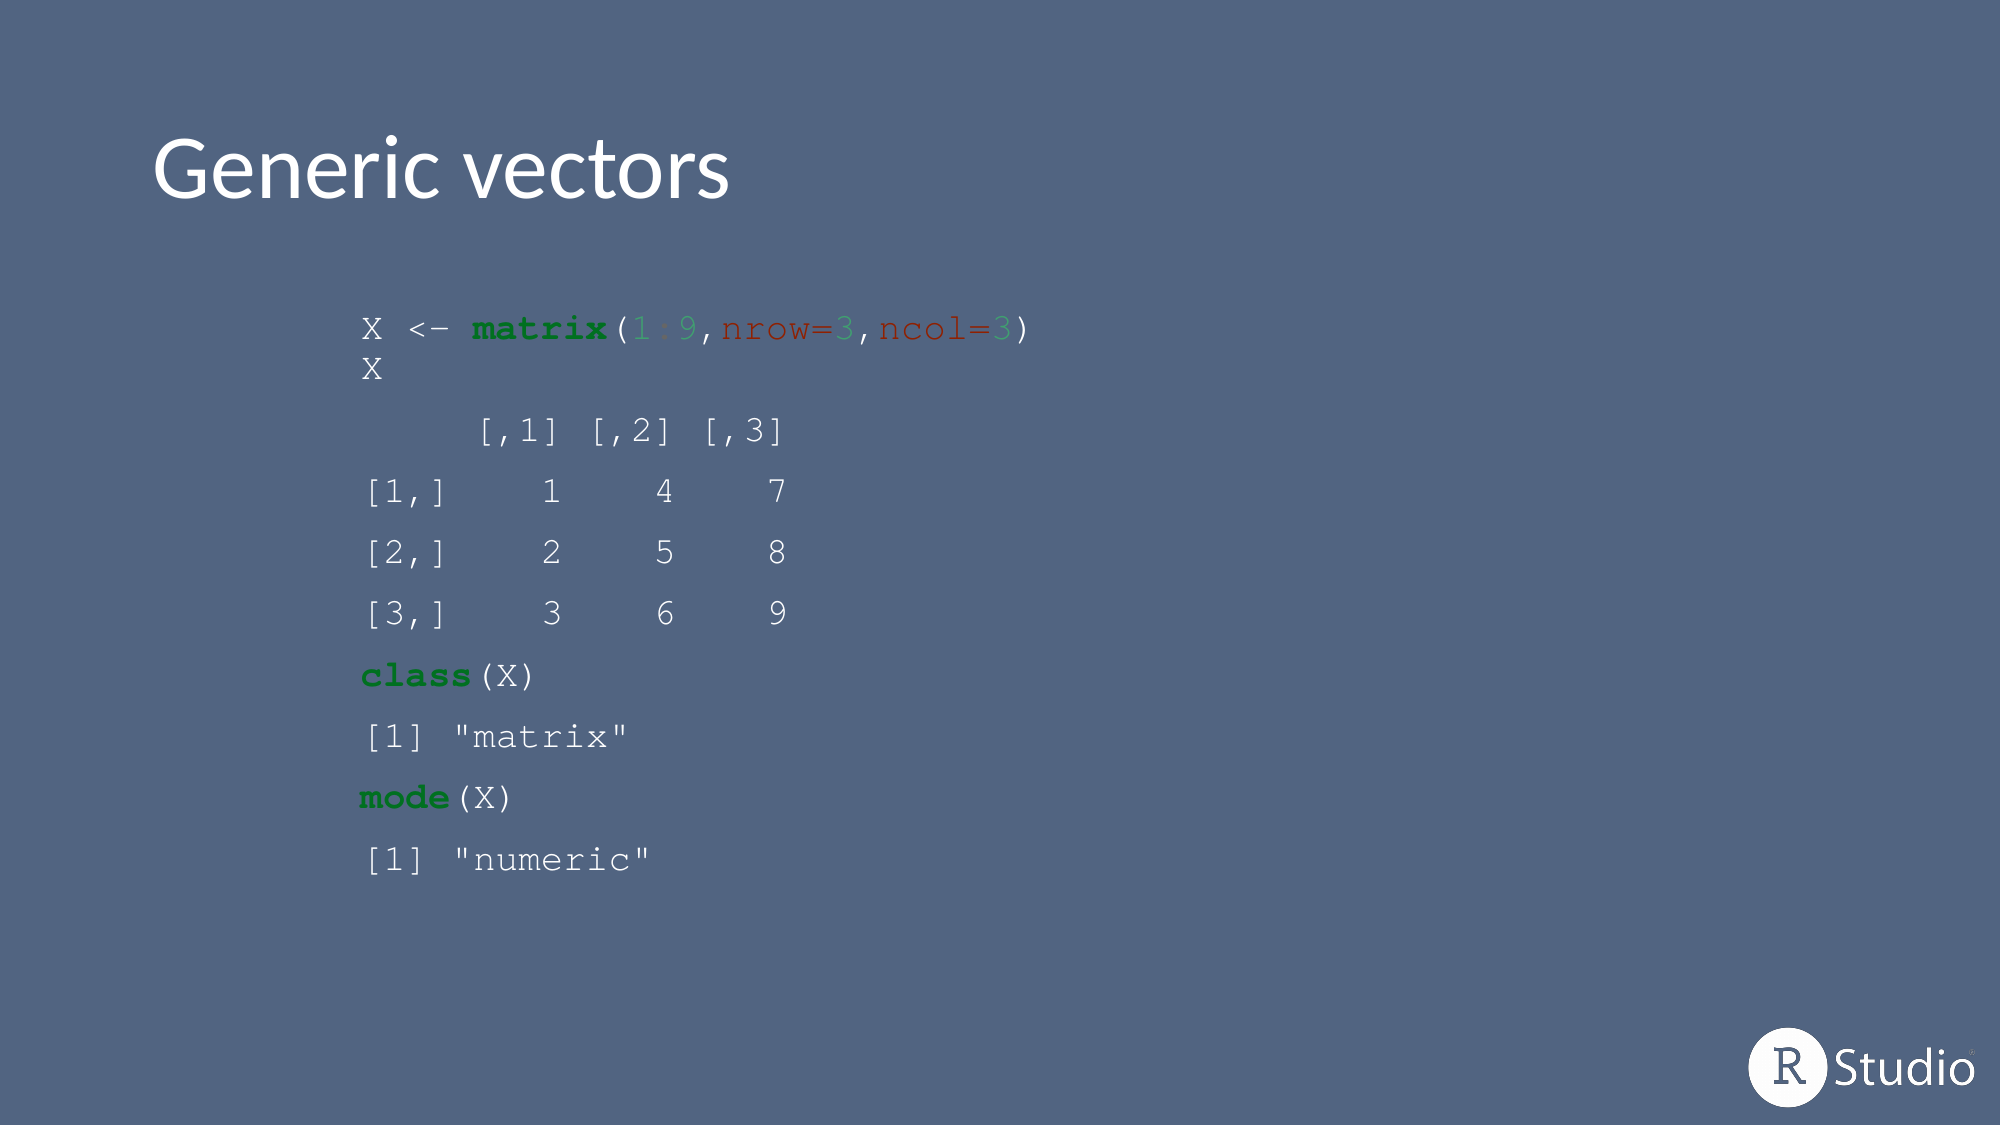

# Generic vectors
X <- matrix(1:9,nrow=3,ncol=3)
X
     [,1] [,2] [,3]
[1,]    1    4    7
[2,]    2    5    8
[3,]    3    6    9
class(X)
[1] "matrix"
mode(X)
[1] "numeric"